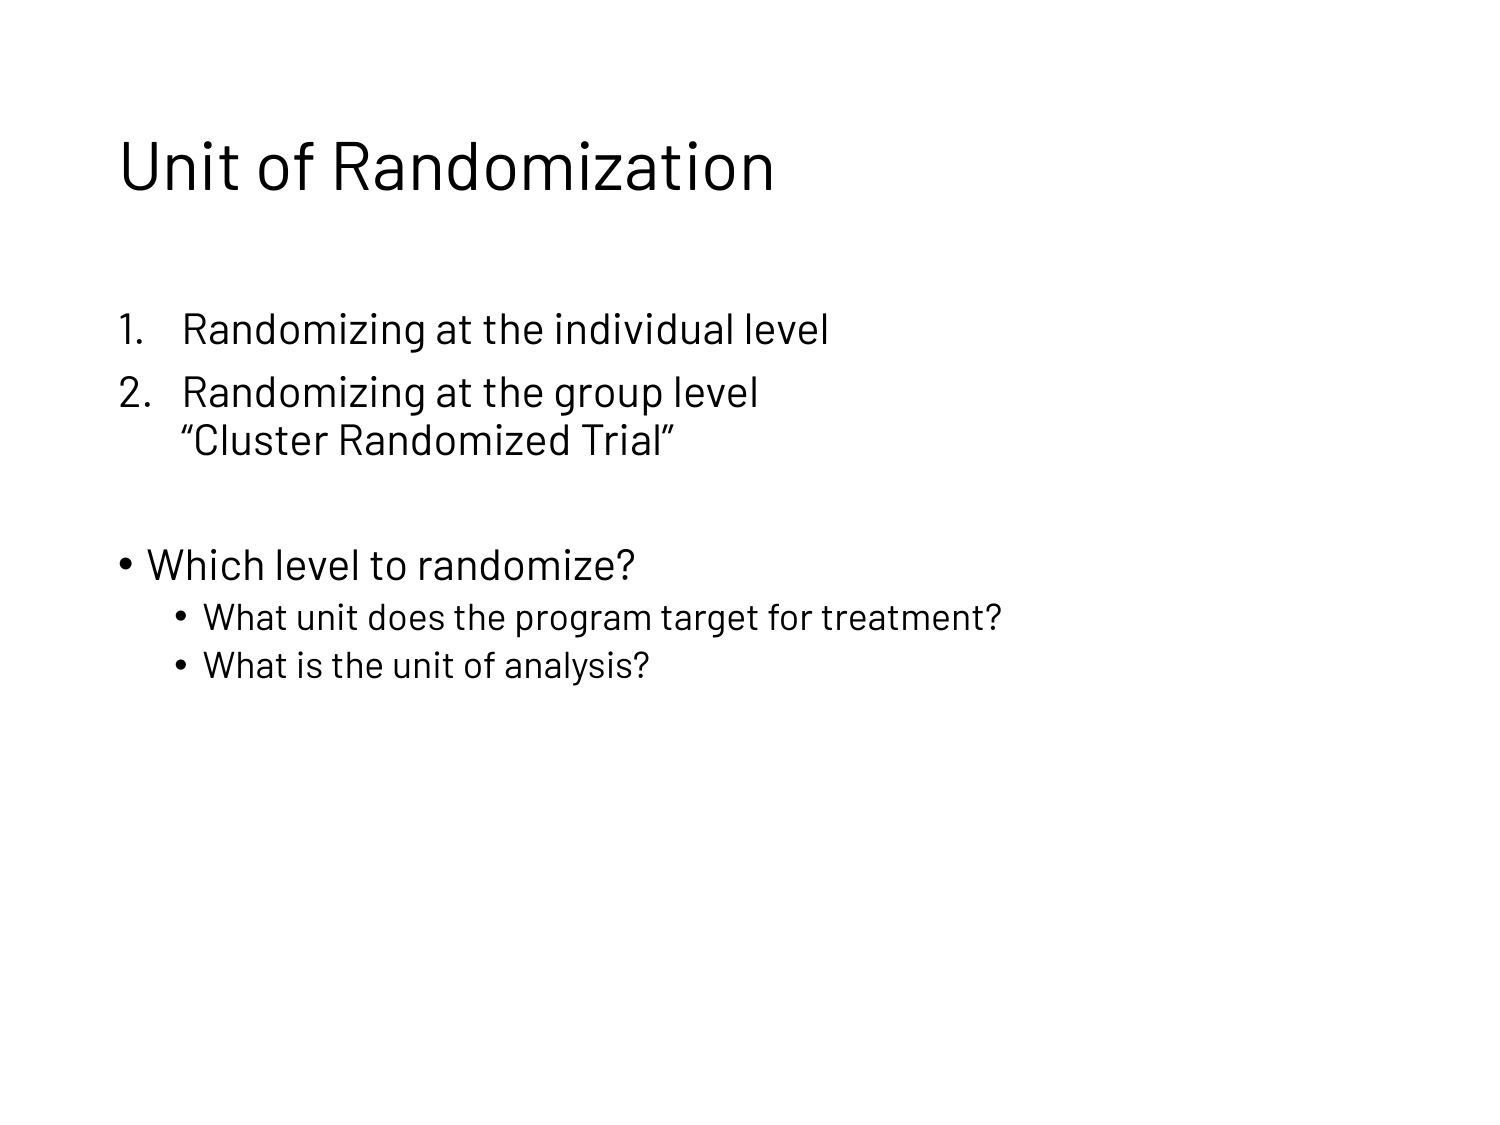

# Unit of Randomization
Randomizing at the individual level
Randomizing at the group level
“Cluster Randomized Trial”

Which level to randomize?
What unit does the program target for treatment?
What is the unit of analysis?